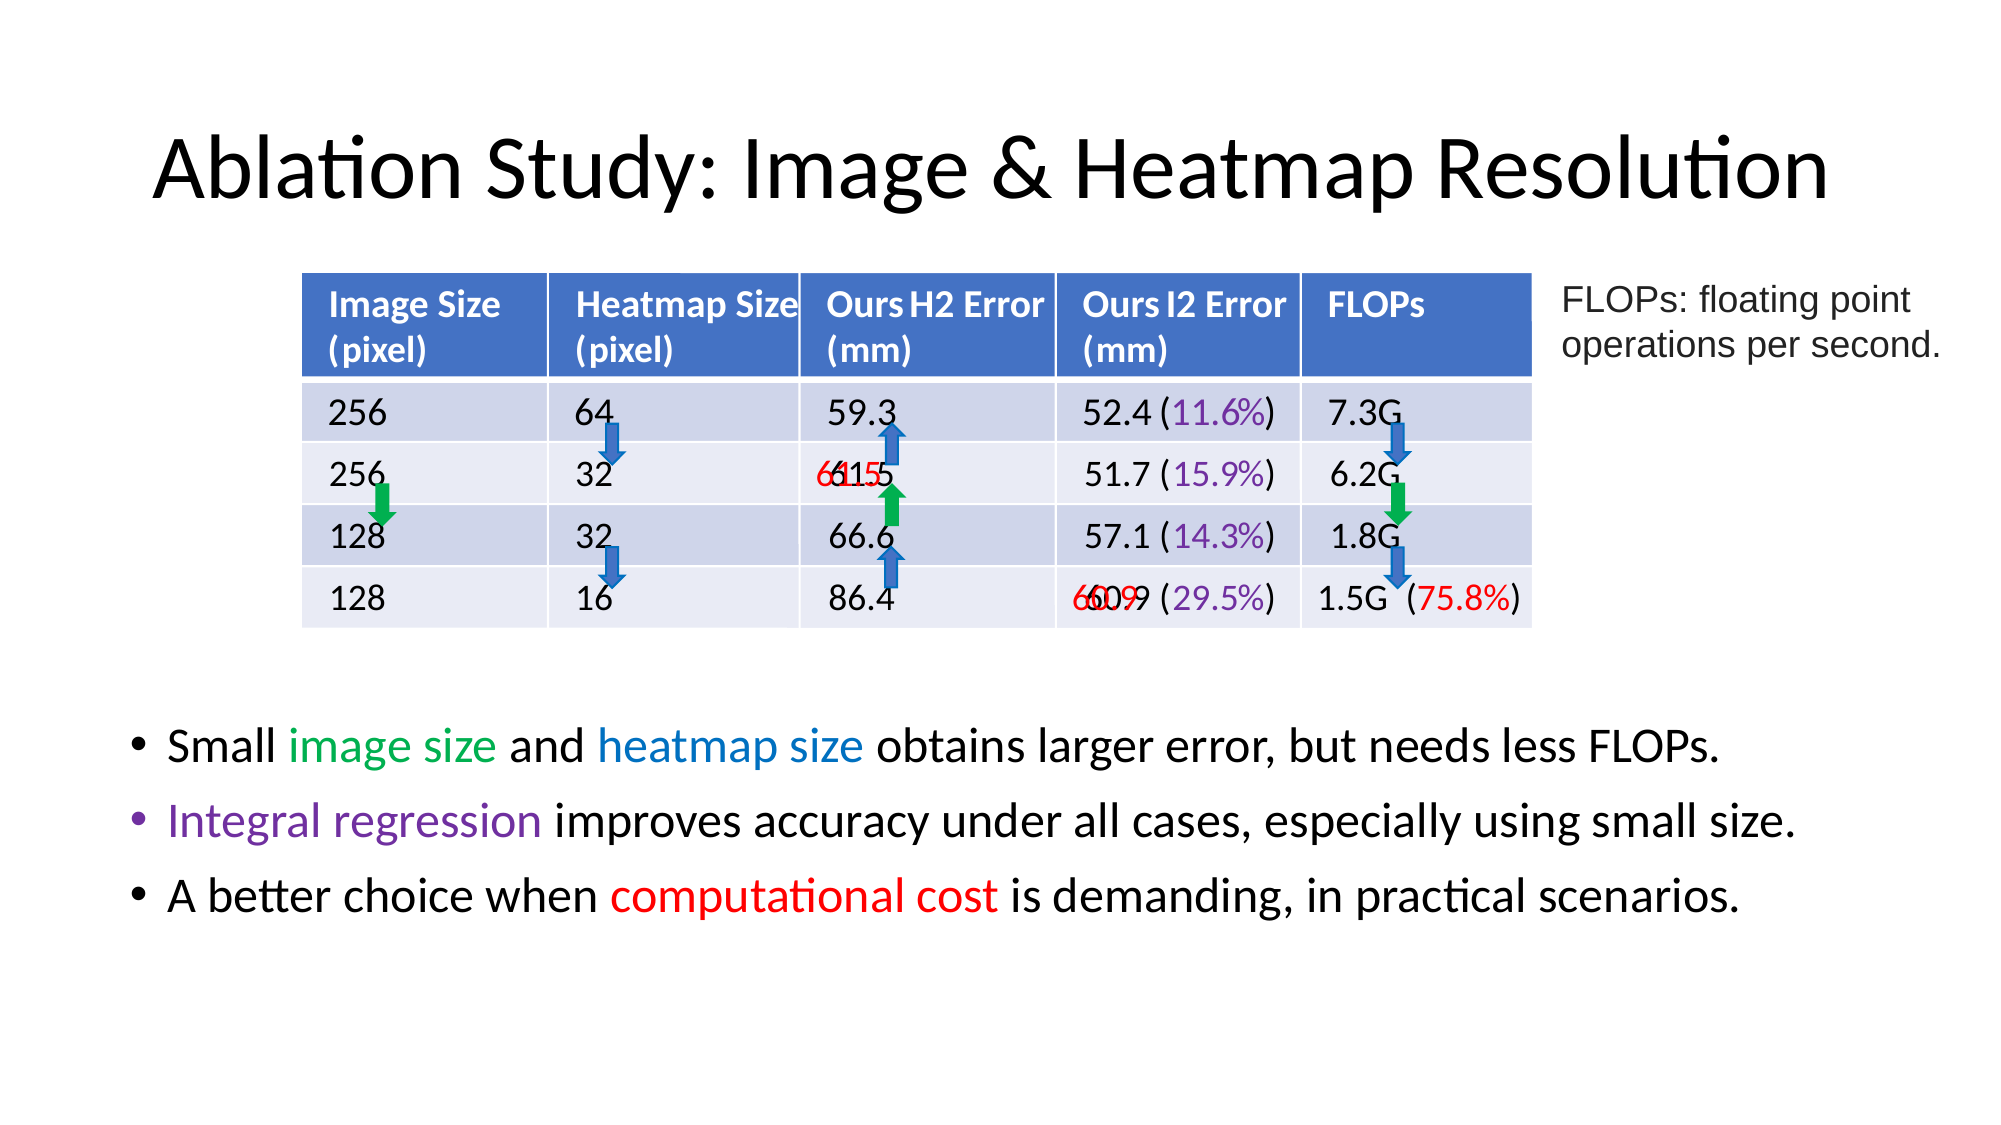

# Ablation Study: Image & Heatmap Resolution

FLOPs: floating point operations per second.

Image Size
Heatmap Size
Ours
H2 Error
Ours
I2 Error
FLOPs

(
pixel)
(
pixel)
(
mm)
(
mm)

256
64
59.3
52.4
(
11.6
%
)
7.3G

61.5
256
32
61.5
51.7
(
15.9
%
)
6.2G

128
32
66.6
57.1
(
14.3
%
)
1.8G

(75.8%)

60.9
128
16
86.4
60.9
(
29.5
%
)
1.5G

Small image size and heatmap size obtains larger error, but needs less FLOPs.
Integral regression improves accuracy under all cases, especially using small size.
A better choice when computational cost is demanding, in practical scenarios.